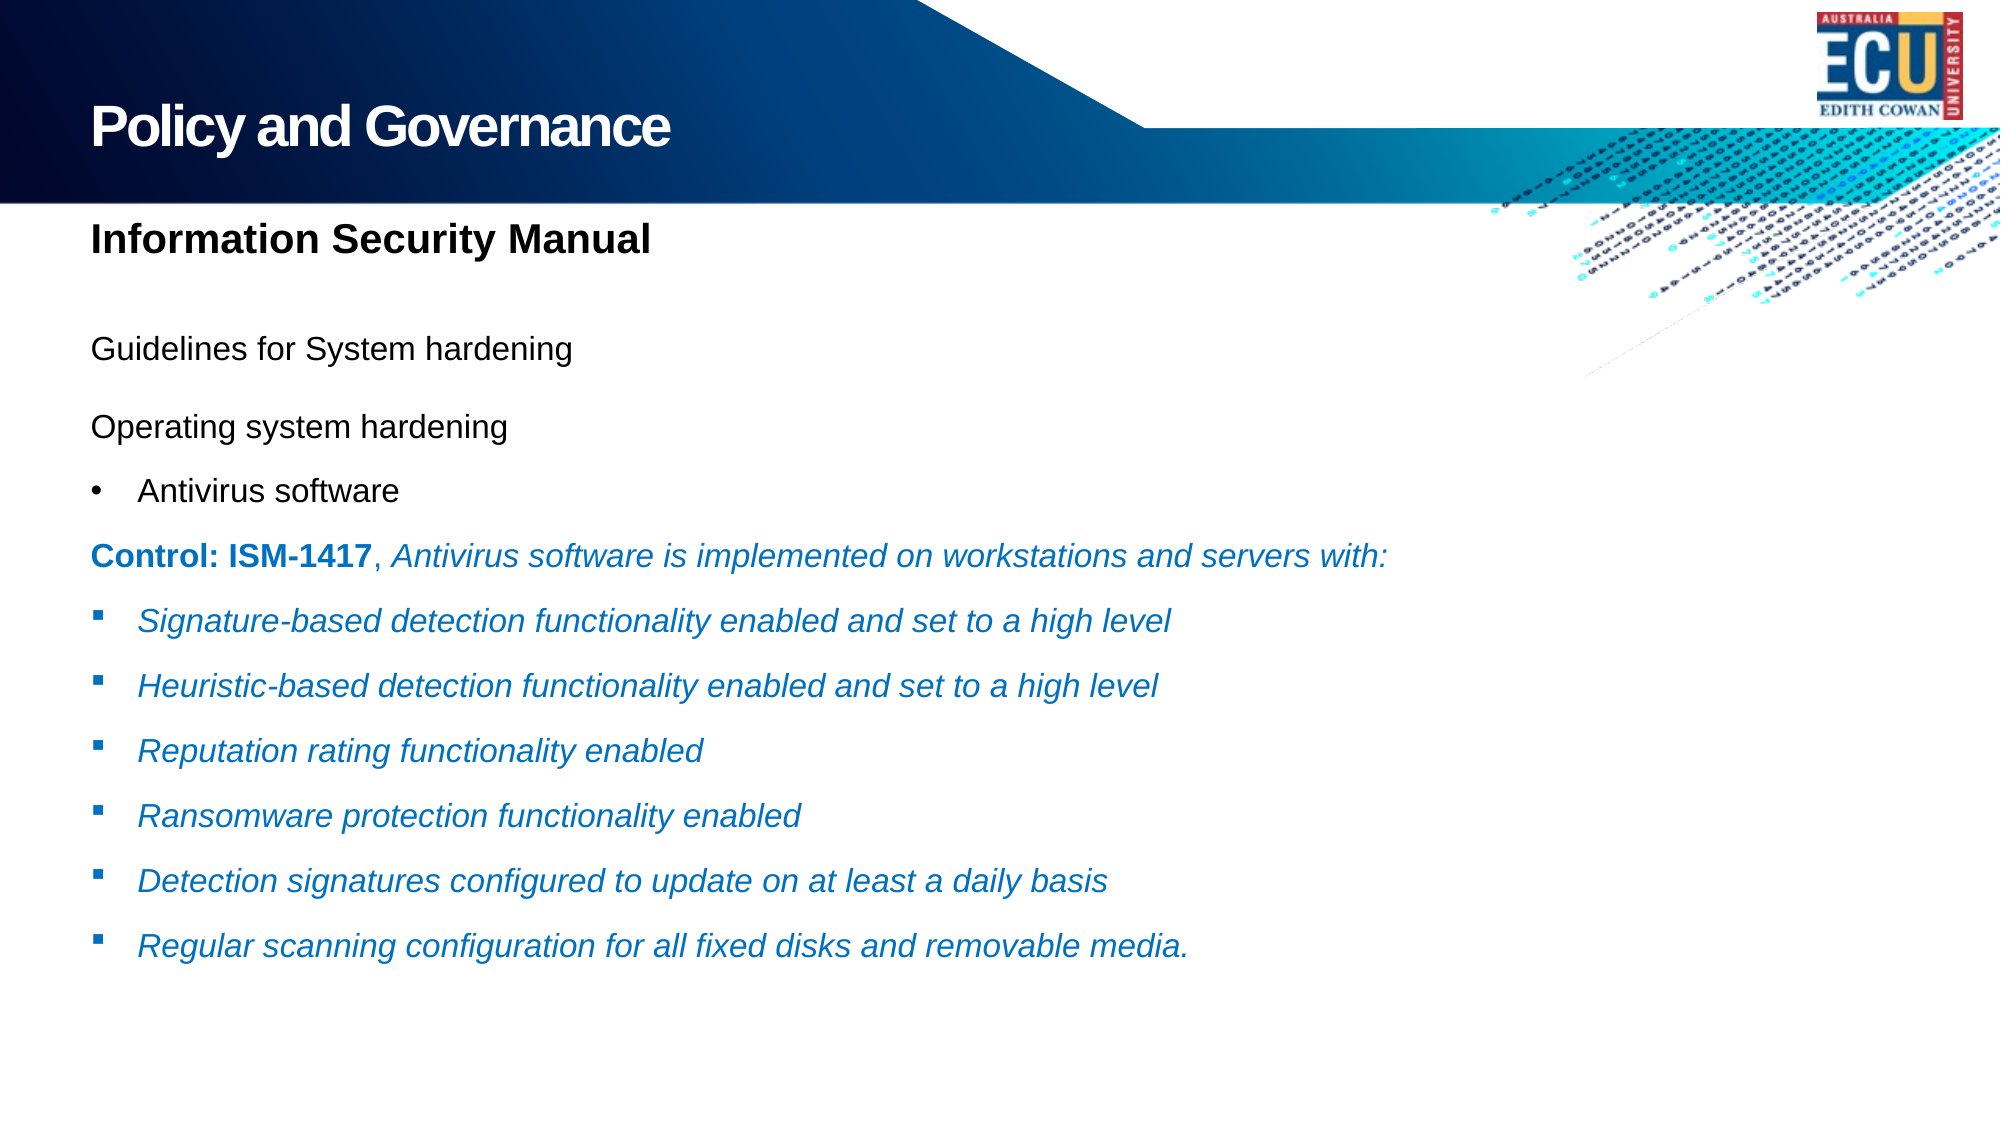

# Policy and Governance
Information Security Manual

Guidelines for System hardening
Operating system hardening
Antivirus software
Control: ISM-1417, Antivirus software is implemented on workstations and servers with:
Signature-based detection functionality enabled and set to a high level
Heuristic-based detection functionality enabled and set to a high level
Reputation rating functionality enabled
Ransomware protection functionality enabled
Detection signatures configured to update on at least a daily basis
Regular scanning configuration for all fixed disks and removable media.